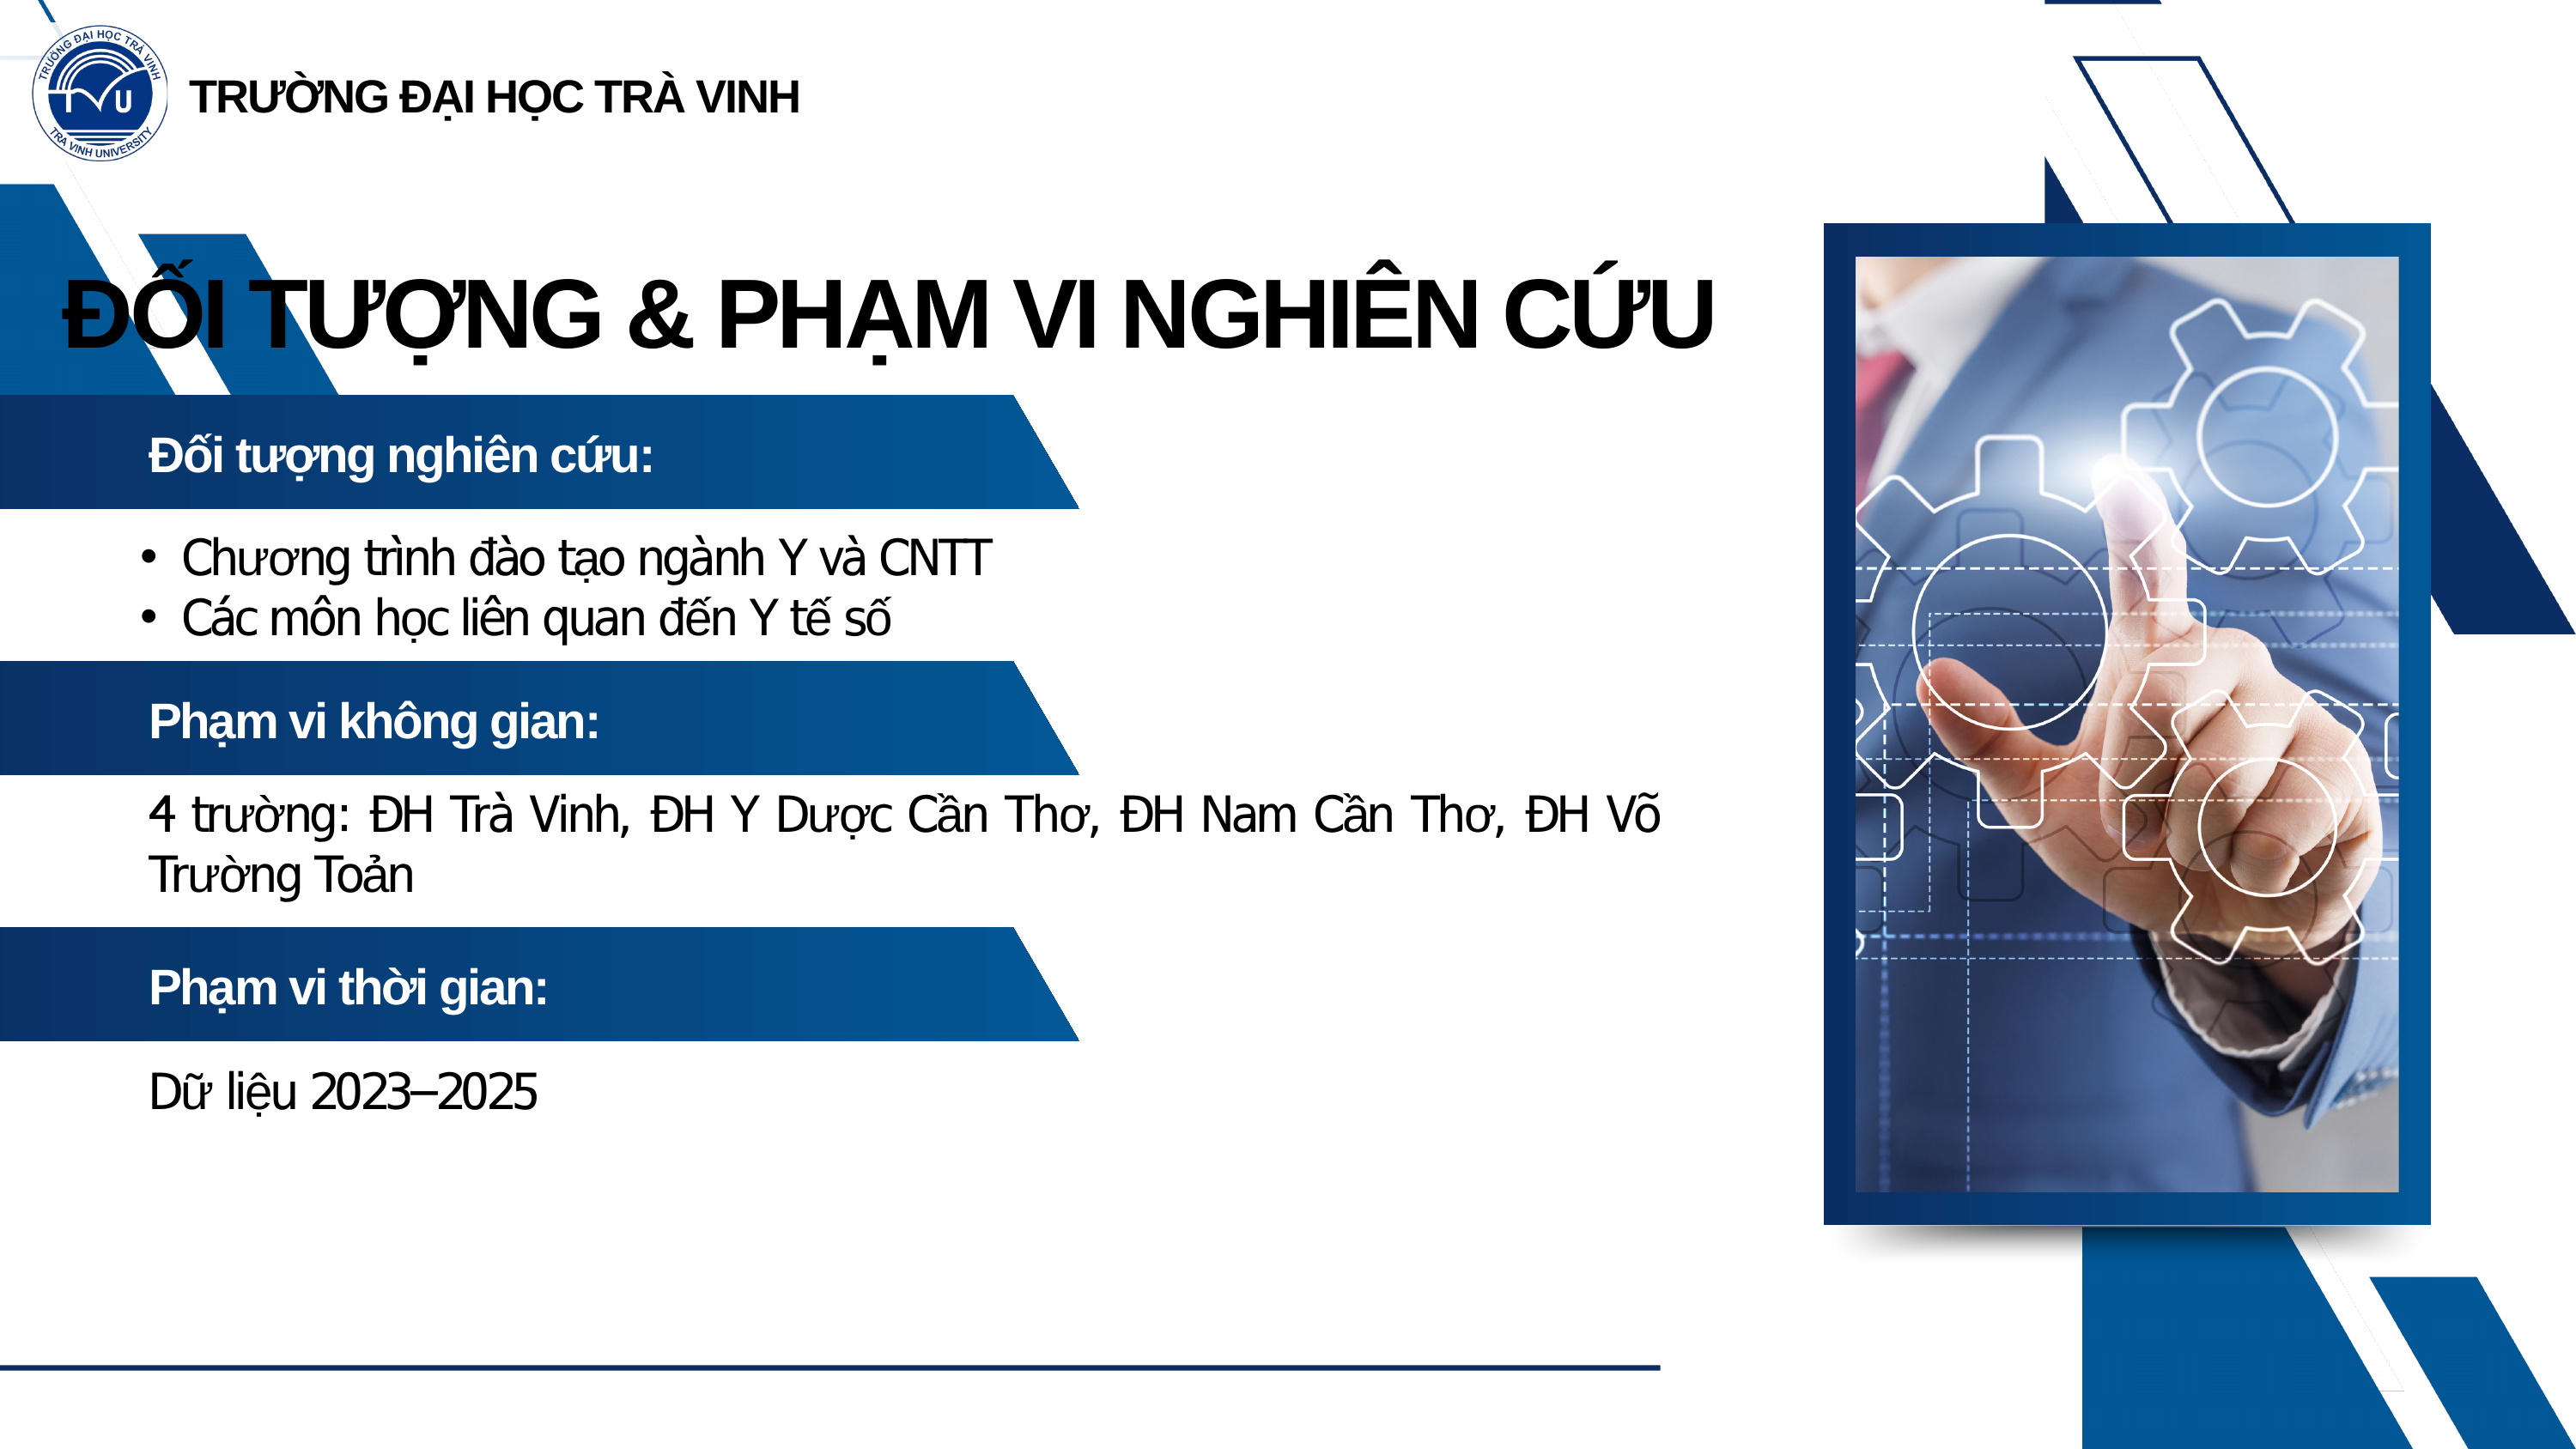

TRƯỜNG ĐẠI HỌC TRÀ VINH

ĐỐI TƯỢNG & PHẠM VI NGHIÊN CỨU

Đối tượng nghiên cứu:
Chương trình đào tạo ngành Y và CNTT
Các môn học liên quan đến Y tế số

Phạm vi không gian:
4 trường: ĐH Trà Vinh, ĐH Y Dược Cần Thơ, ĐH Nam Cần Thơ, ĐH Võ Trường Toản

Phạm vi thời gian:
Dữ liệu 2023–2025